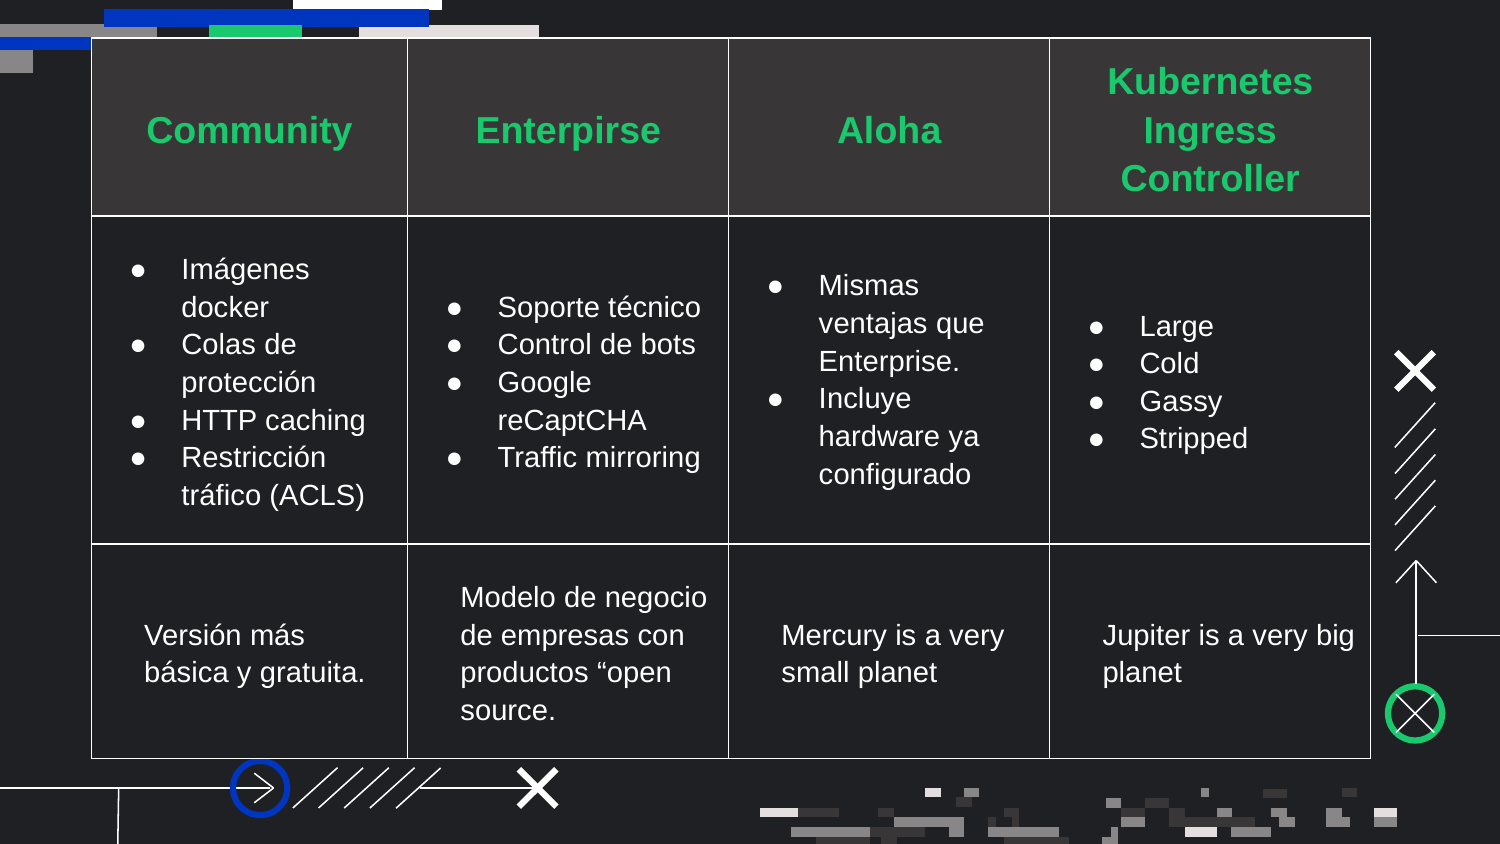

| Community | Enterpirse | Aloha | Kubernetes Ingress Controller |
| --- | --- | --- | --- |
| Imágenes docker Colas de protección HTTP caching Restricción tráfico (ACLS) | Soporte técnico Control de bots Google reCaptCHA Traffic mirroring | Mismas ventajas que Enterprise. Incluye hardware ya configurado | Large Cold Gassy Stripped |
| Versión más básica y gratuita. | Modelo de negocio de empresas con productos “open source. | Mercury is a very small planet | Jupiter is a very big planet |